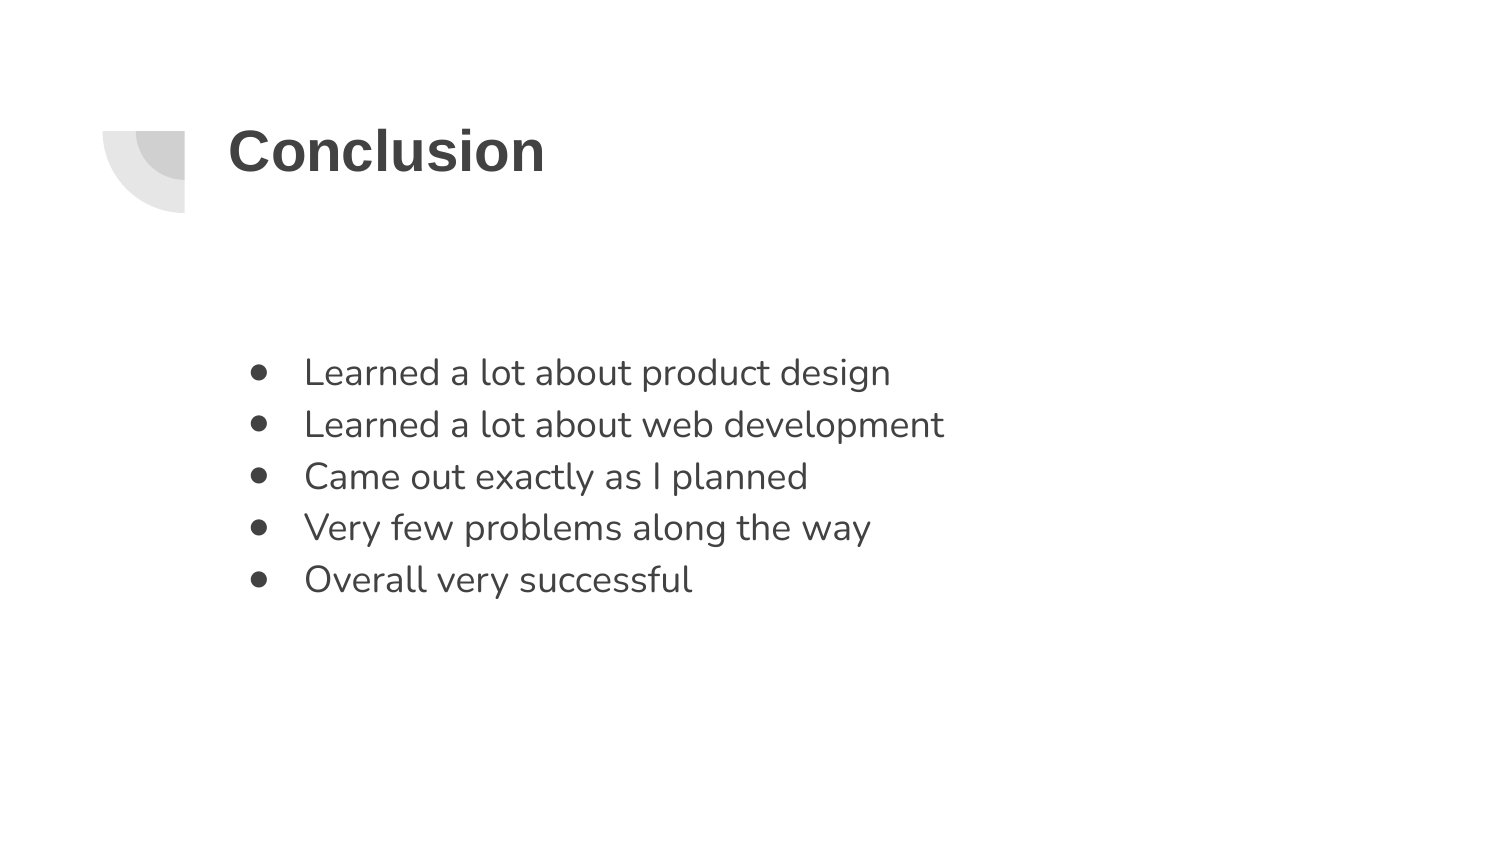

# Conclusion
Learned a lot about product design
Learned a lot about web development
Came out exactly as I planned
Very few problems along the way
Overall very successful